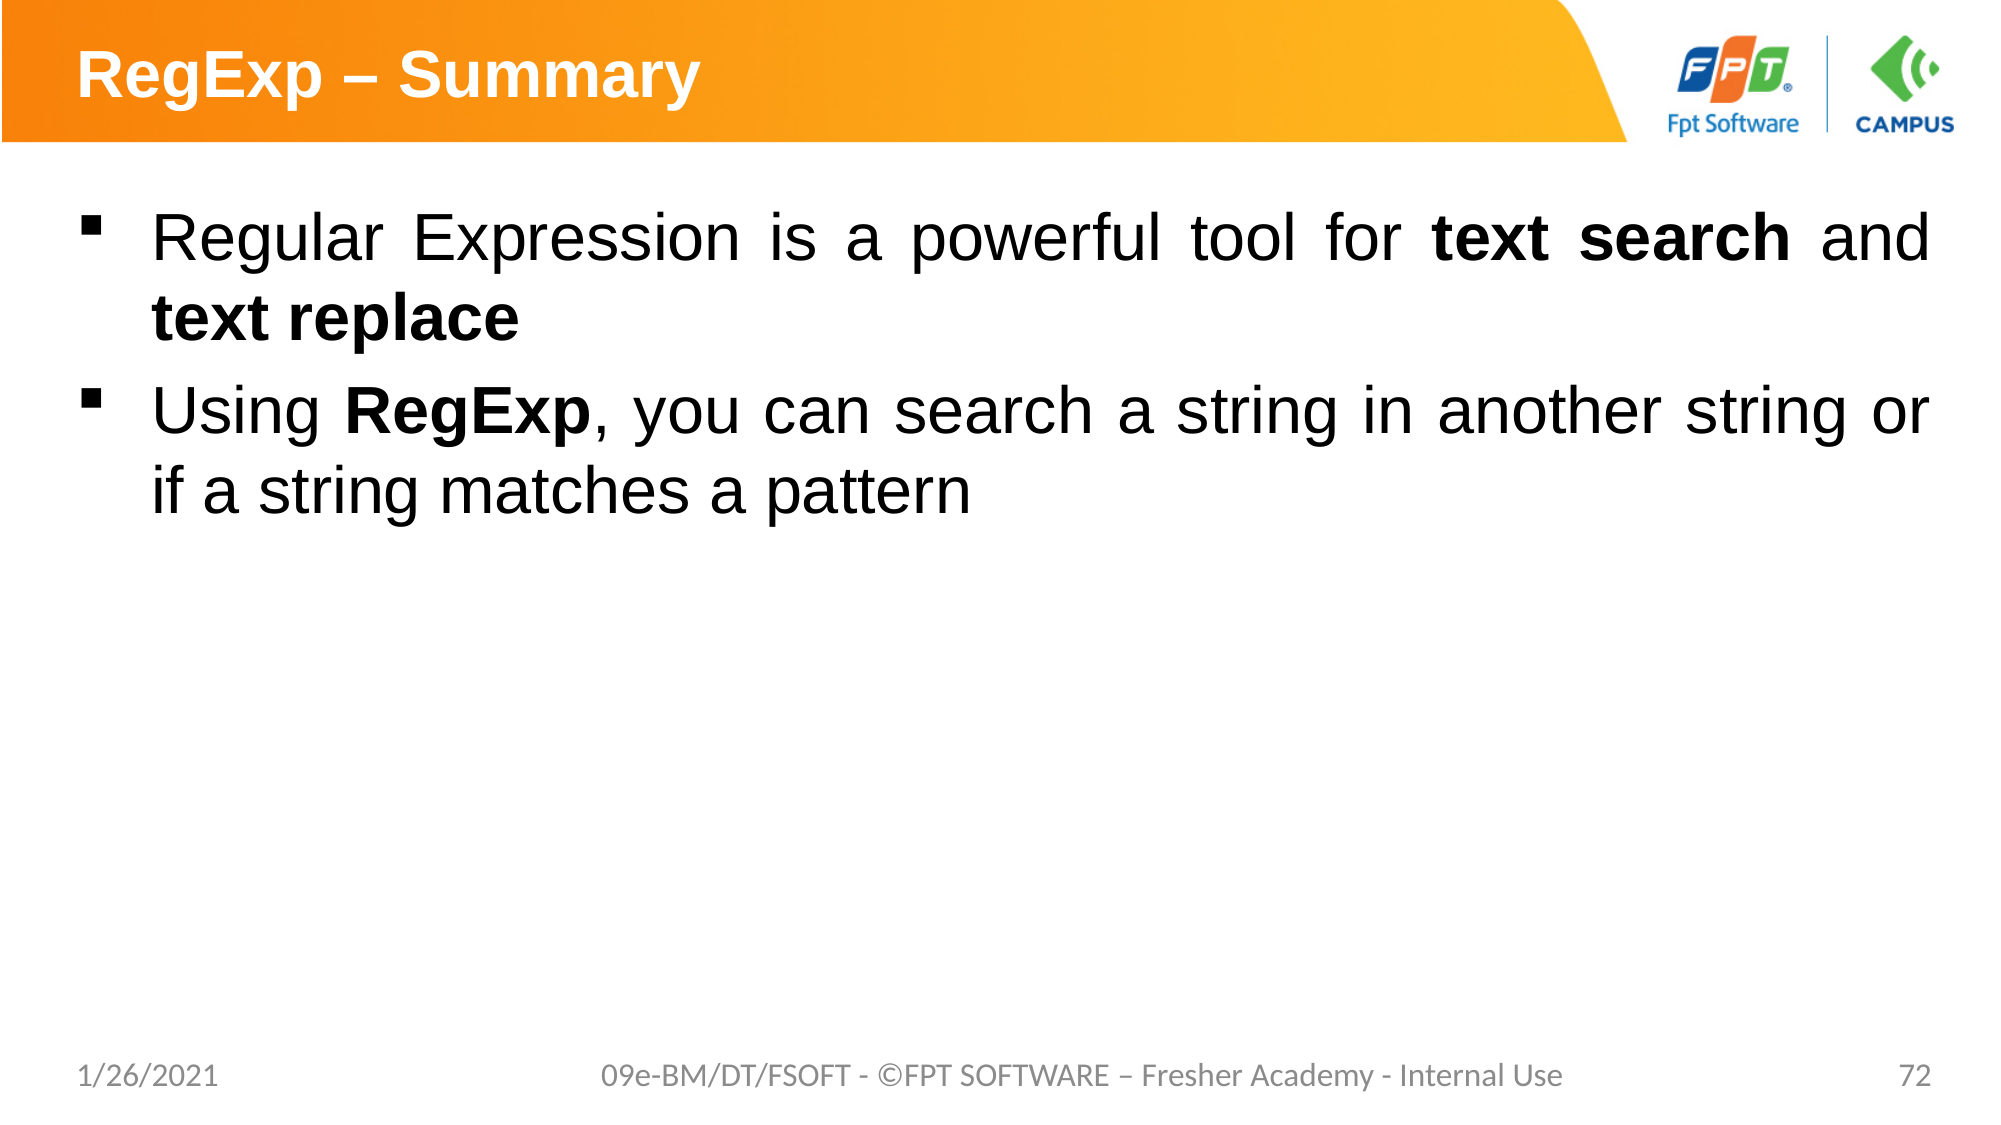

# RegExp – Summary
Regular Expression is a powerful tool for text search and text replace
Using RegExp, you can search a string in another string or if a string matches a pattern

1/26/2021
09e-BM/DT/FSOFT - ©FPT SOFTWARE – Fresher Academy - Internal Use
72